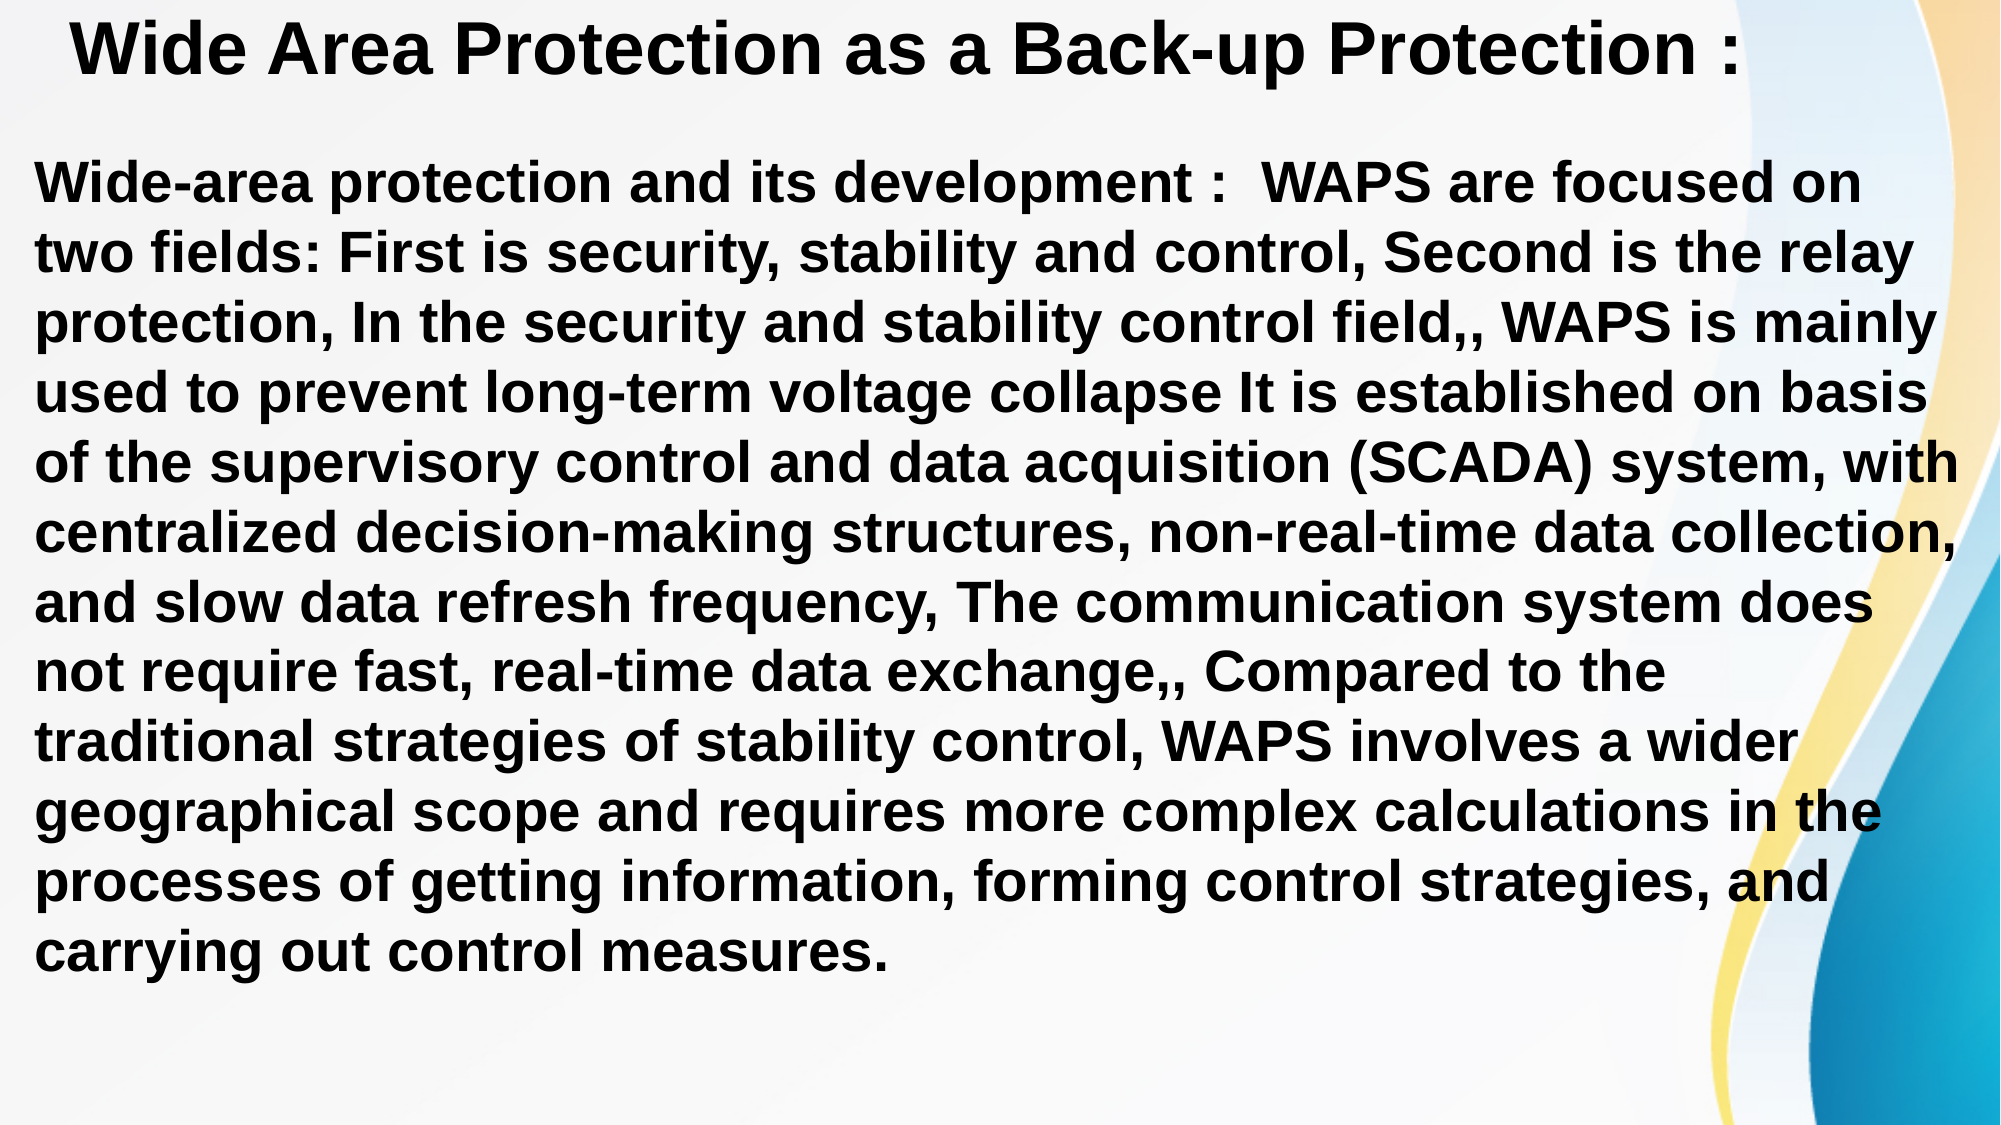

# Wide Area Protection as a Back-up Protection :
Wide-area protection and its development :  WAPS are focused on two fields: First is security, stability and control, Second is the relay protection, In the security and stability control field,, WAPS is mainly used to prevent long-term voltage collapse It is established on basis of the supervisory control and data acquisition (SCADA) system, with centralized decision-making structures, non-real-time data collection, and slow data refresh frequency, The communication system does not require fast, real-time data exchange,, Compared to the traditional strategies of stability control, WAPS involves a wider geographical scope and requires more complex calculations in the processes of getting information, forming control strategies, and carrying out control measures.